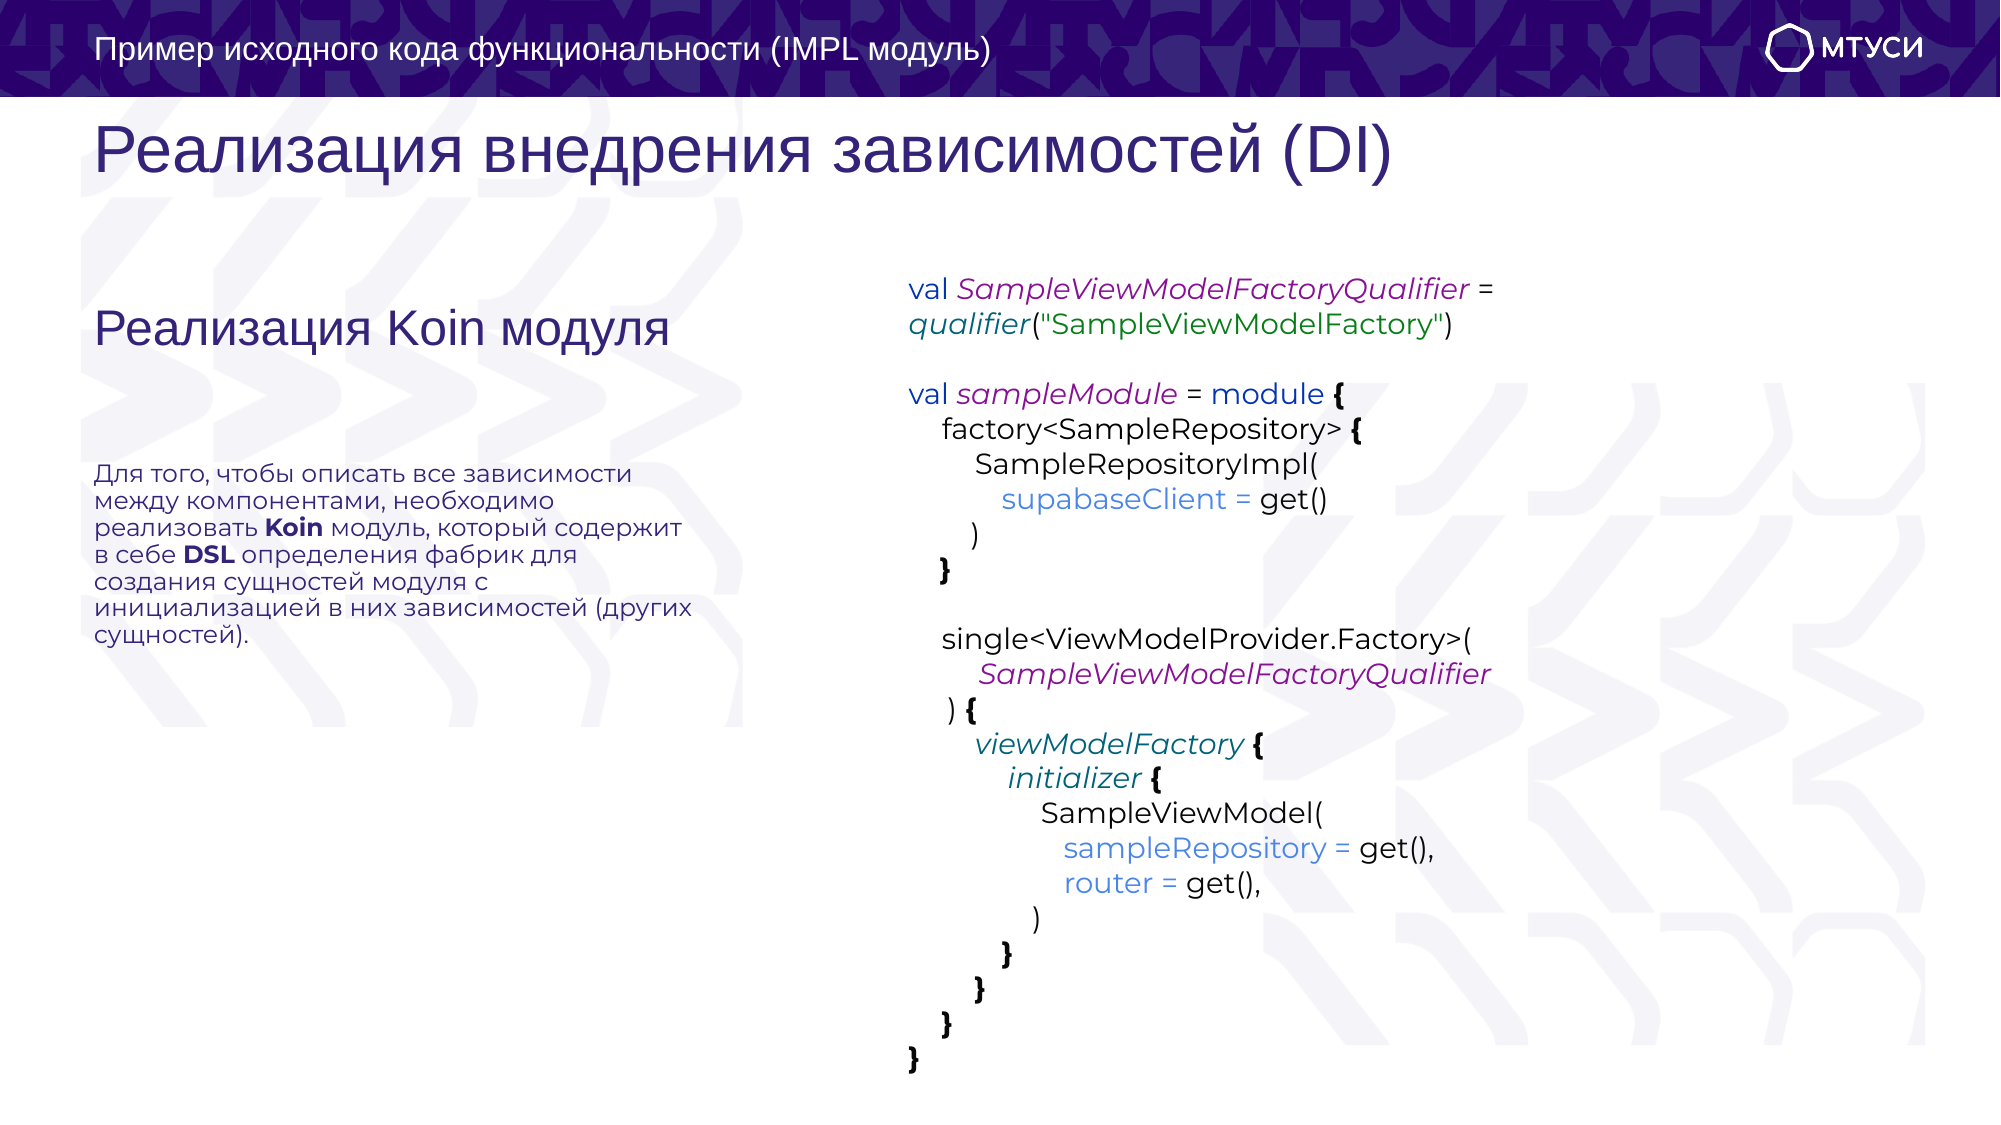

Пример исходного кода функциональности (IMPL модуль)
# Реализация внедрения зависимостей (DI)
val SampleViewModelFactoryQualifier = 	qualifier("SampleViewModelFactory")
val sampleModule = module {
    factory<SampleRepository> {
        SampleRepositoryImpl(
            supabaseClient = get()
        )
    }
    single<ViewModelProvider.Factory>(
         SampleViewModelFactoryQualifier
     ) {
        viewModelFactory {
            initializer {
                SampleViewModel(
                    sampleRepository = get(),
                    router = get(),
                )
            }
        }
    }
}
Реализация Koin модуля
Для того, чтобы описать все зависимости между компонентами, необходимо реализовать Koin модуль, который содержит в себе DSL определения фабрик для создания сущностей модуля с инициализацией в них зависимостей (других сущностей).